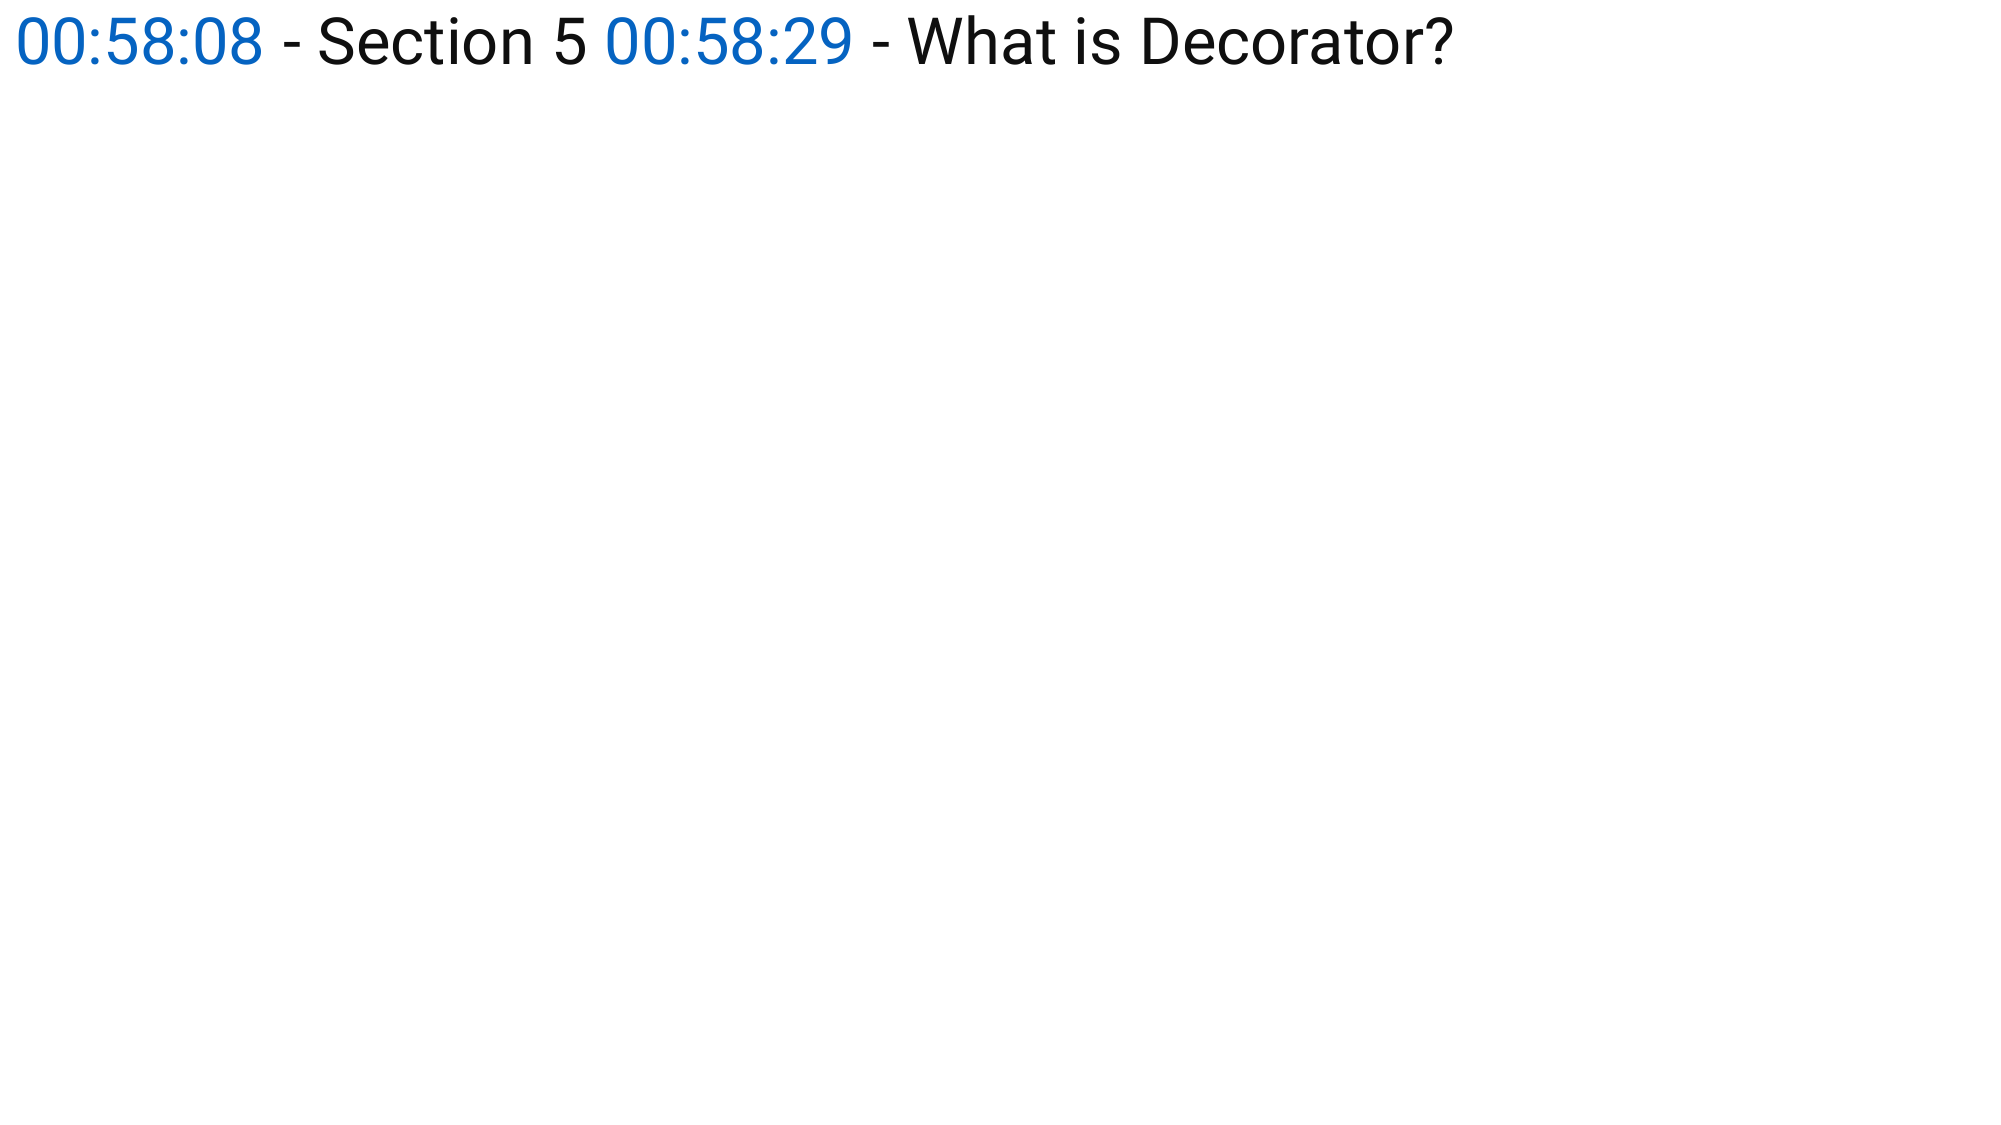

# 00:58:08 - Section 5 00:58:29 - What is Decorator?